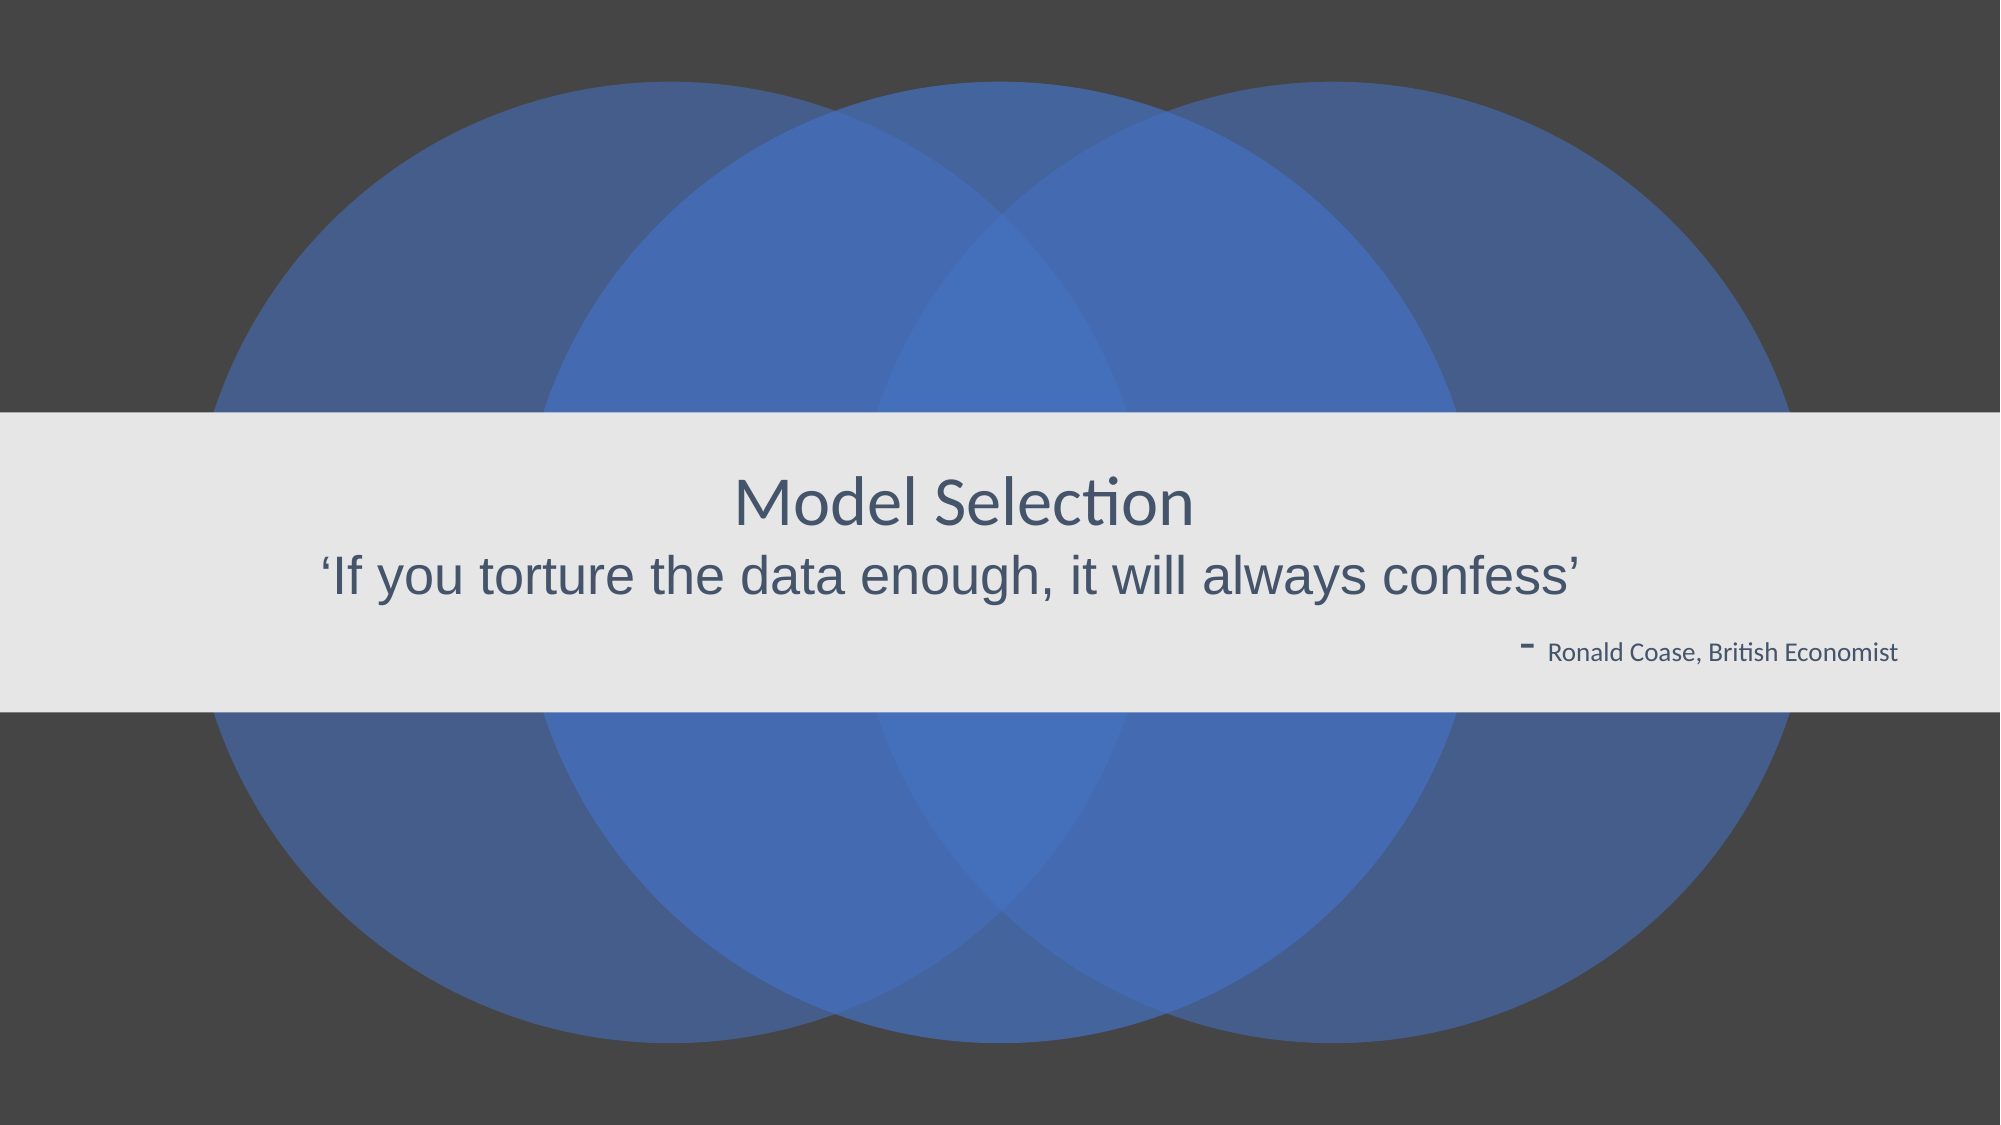

Model Selection
‘If you torture the data enough, it will always confess’
- Ronald Coase, British Economist